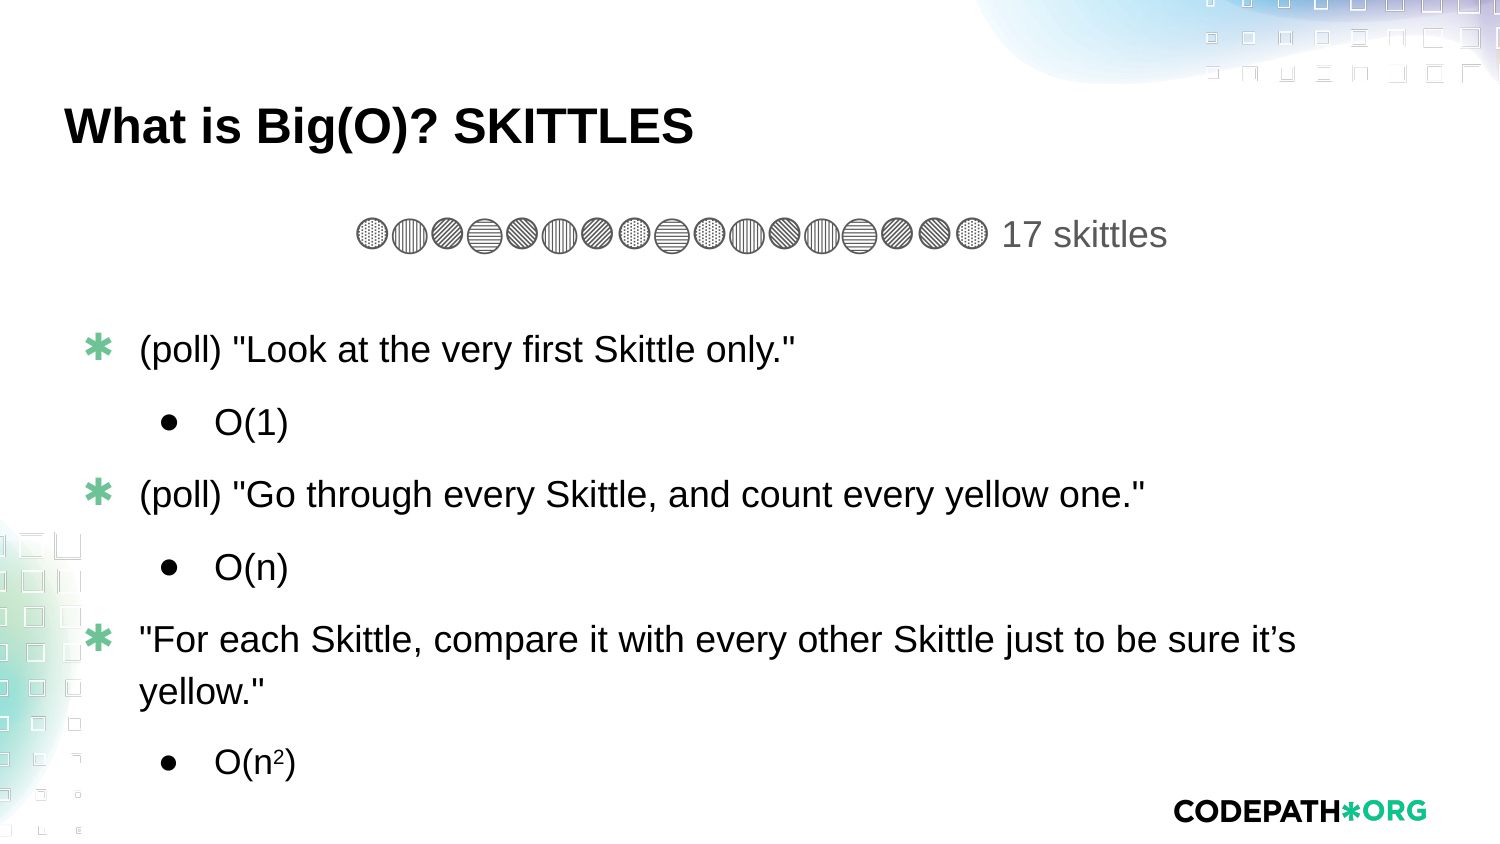

# What is Big(O)? SKITTLES
🟡🔴🟣🔵🟢🔴🟣🟡🔵🟡🔴🟢🔴🔵🟣🟢🟡 17 skittles
(poll) "Look at the very first Skittle only."
O(1)
(poll) "Go through every Skittle, and count every yellow one."
O(n)
"For each Skittle, compare it with every other Skittle just to be sure it’s yellow."
O(n2)